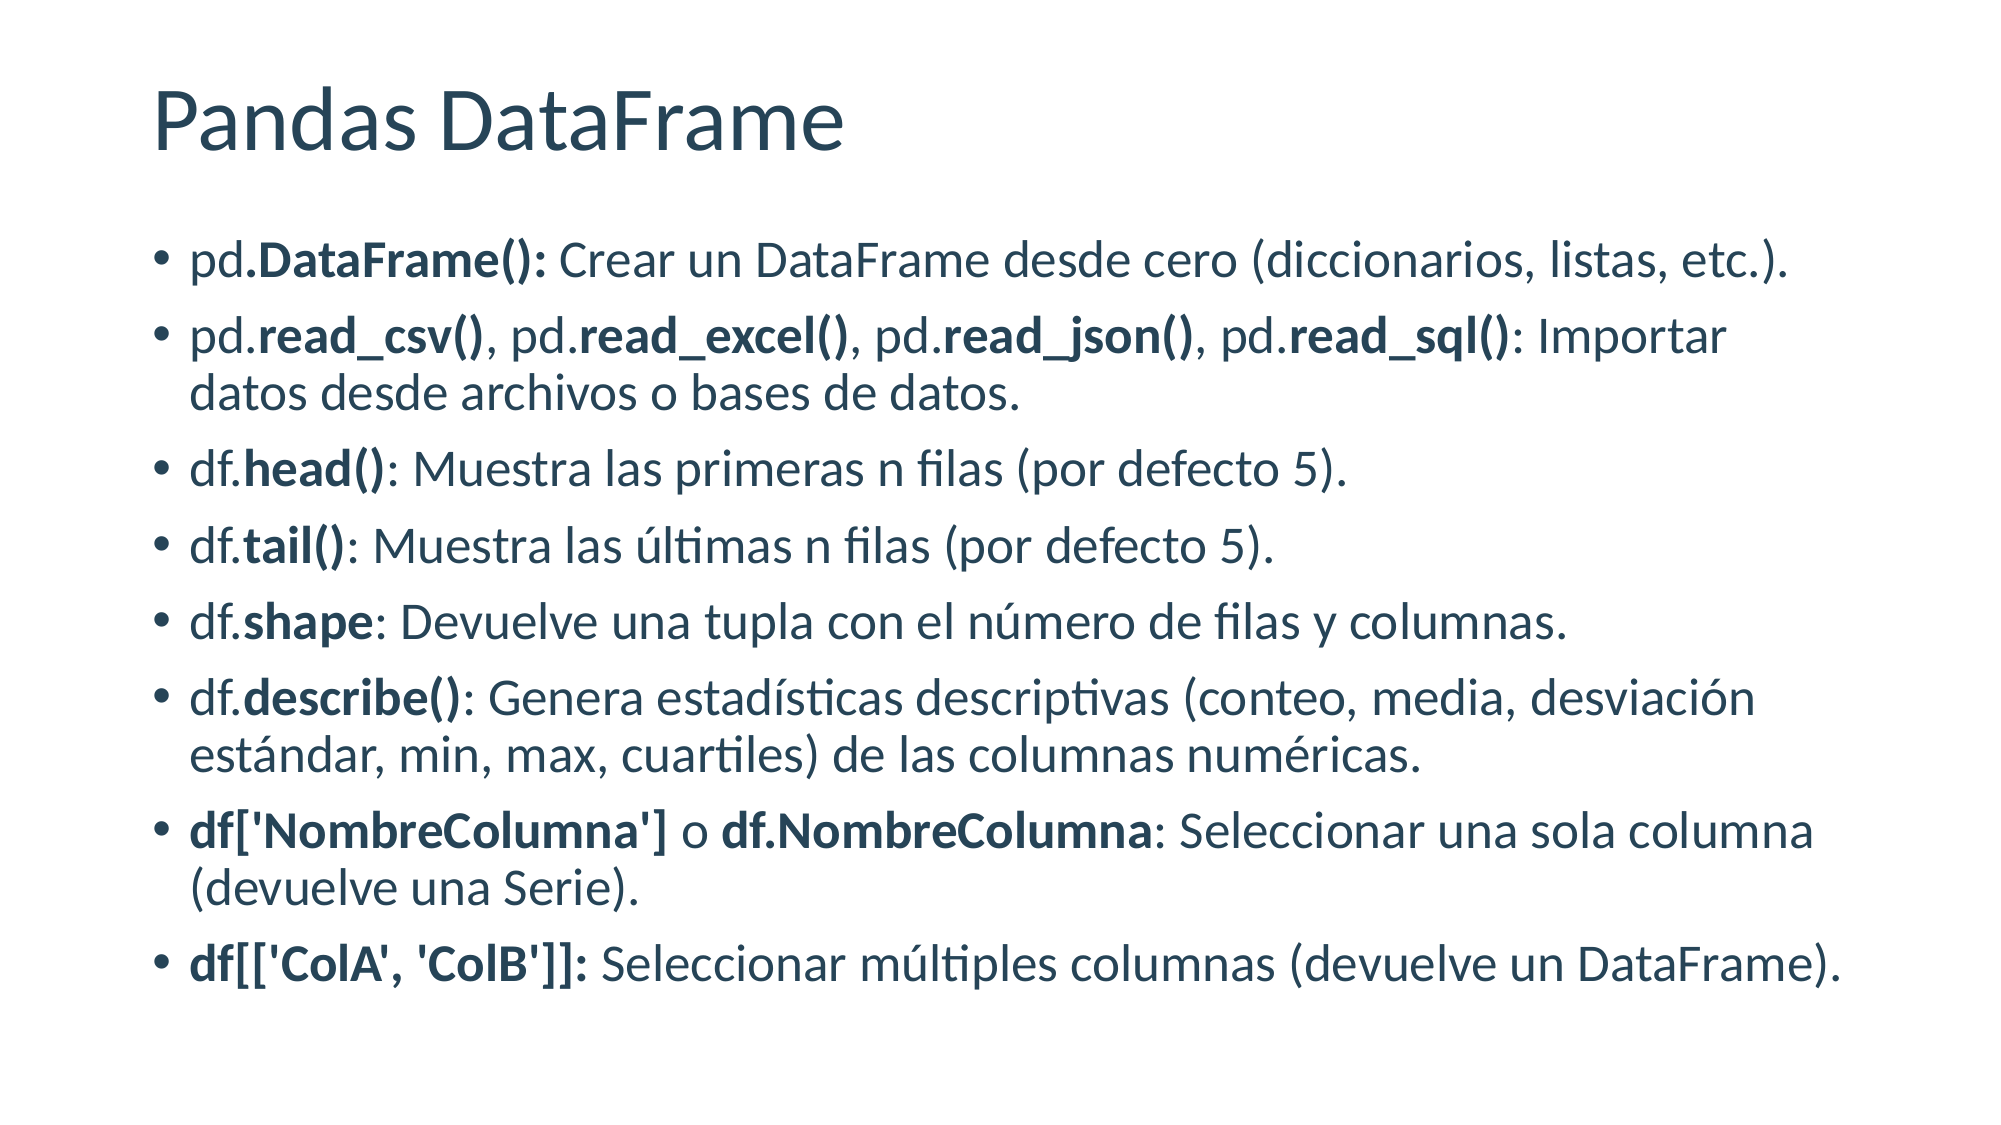

# Pandas DataFrame
pd.DataFrame(): Crear un DataFrame desde cero (diccionarios, listas, etc.).
pd.read_csv(), pd.read_excel(), pd.read_json(), pd.read_sql(): Importar datos desde archivos o bases de datos.
df.head(): Muestra las primeras n filas (por defecto 5).
df.tail(): Muestra las últimas n filas (por defecto 5).
df.shape: Devuelve una tupla con el número de filas y columnas.
df.describe(): Genera estadísticas descriptivas (conteo, media, desviación estándar, min, max, cuartiles) de las columnas numéricas.
df['NombreColumna'] o df.NombreColumna: Seleccionar una sola columna (devuelve una Serie).
df[['ColA', 'ColB']]: Seleccionar múltiples columnas (devuelve un DataFrame).